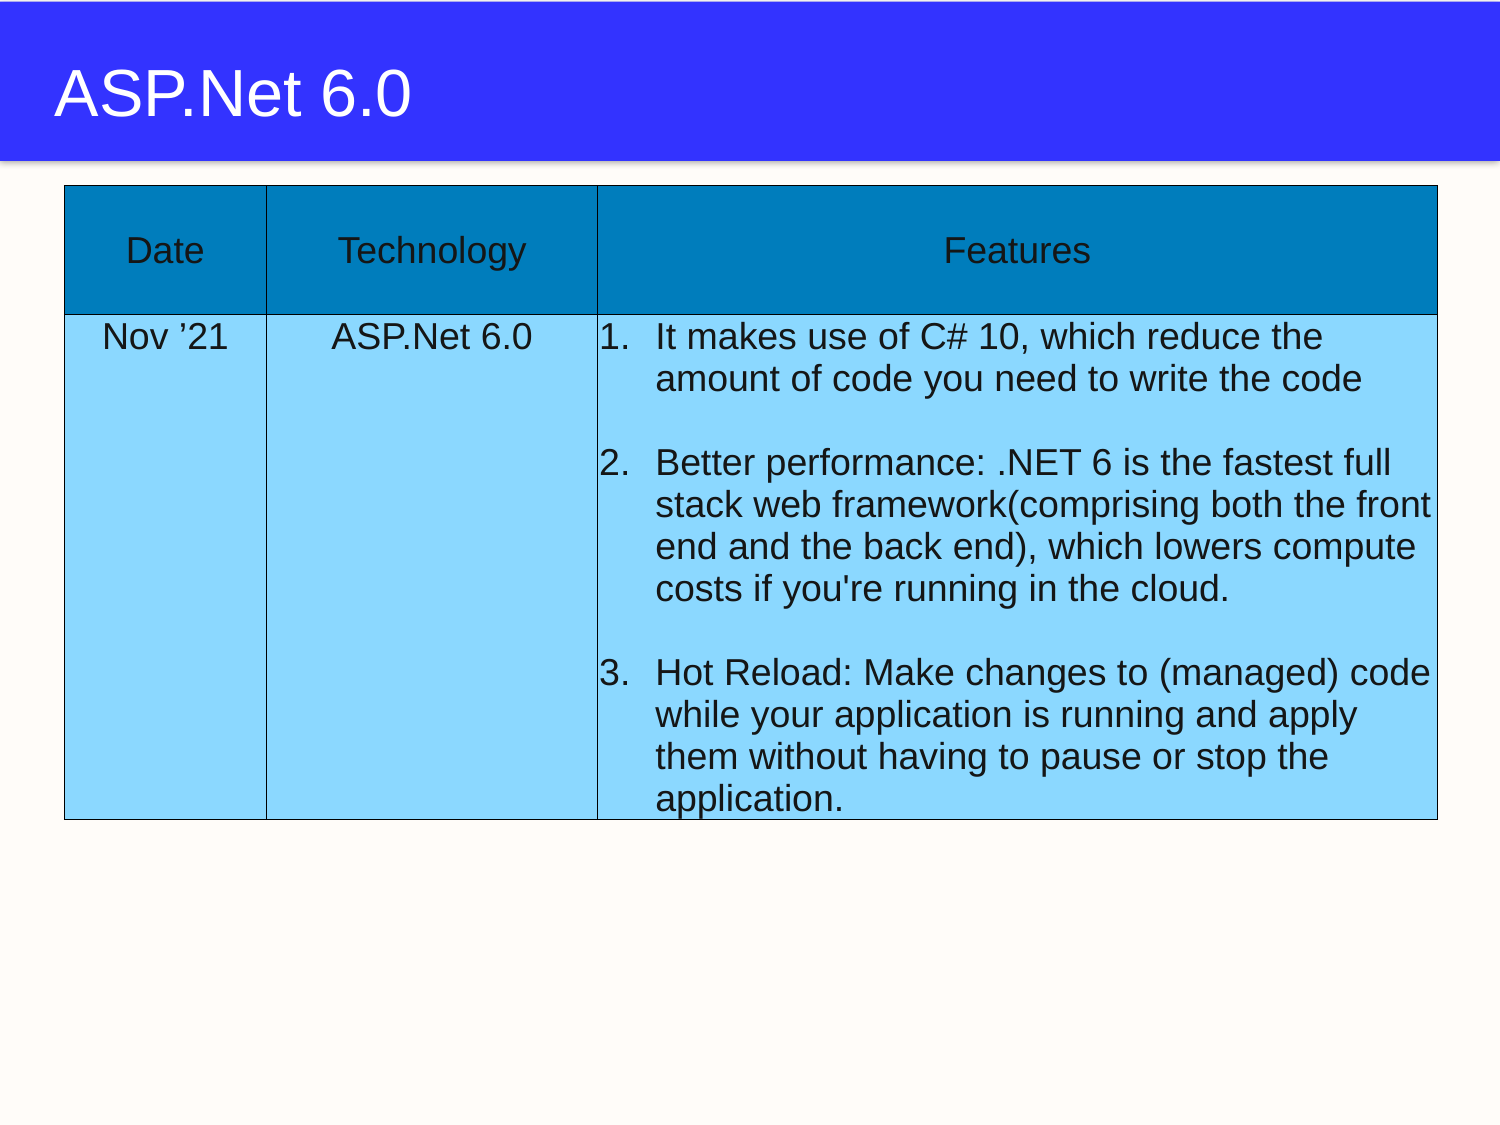

# ASP.Net 6.0
| Date | Technology | Features |
| --- | --- | --- |
| Nov ’21 | ASP.Net 6.0 | It makes use of C# 10, which reduce the amount of code you need to write the code Better performance: .NET 6 is the fastest full stack web framework(comprising both the front end and the back end), which lowers compute costs if you're running in the cloud. Hot Reload: Make changes to (managed) code while your application is running and apply them without having to pause or stop the application. |